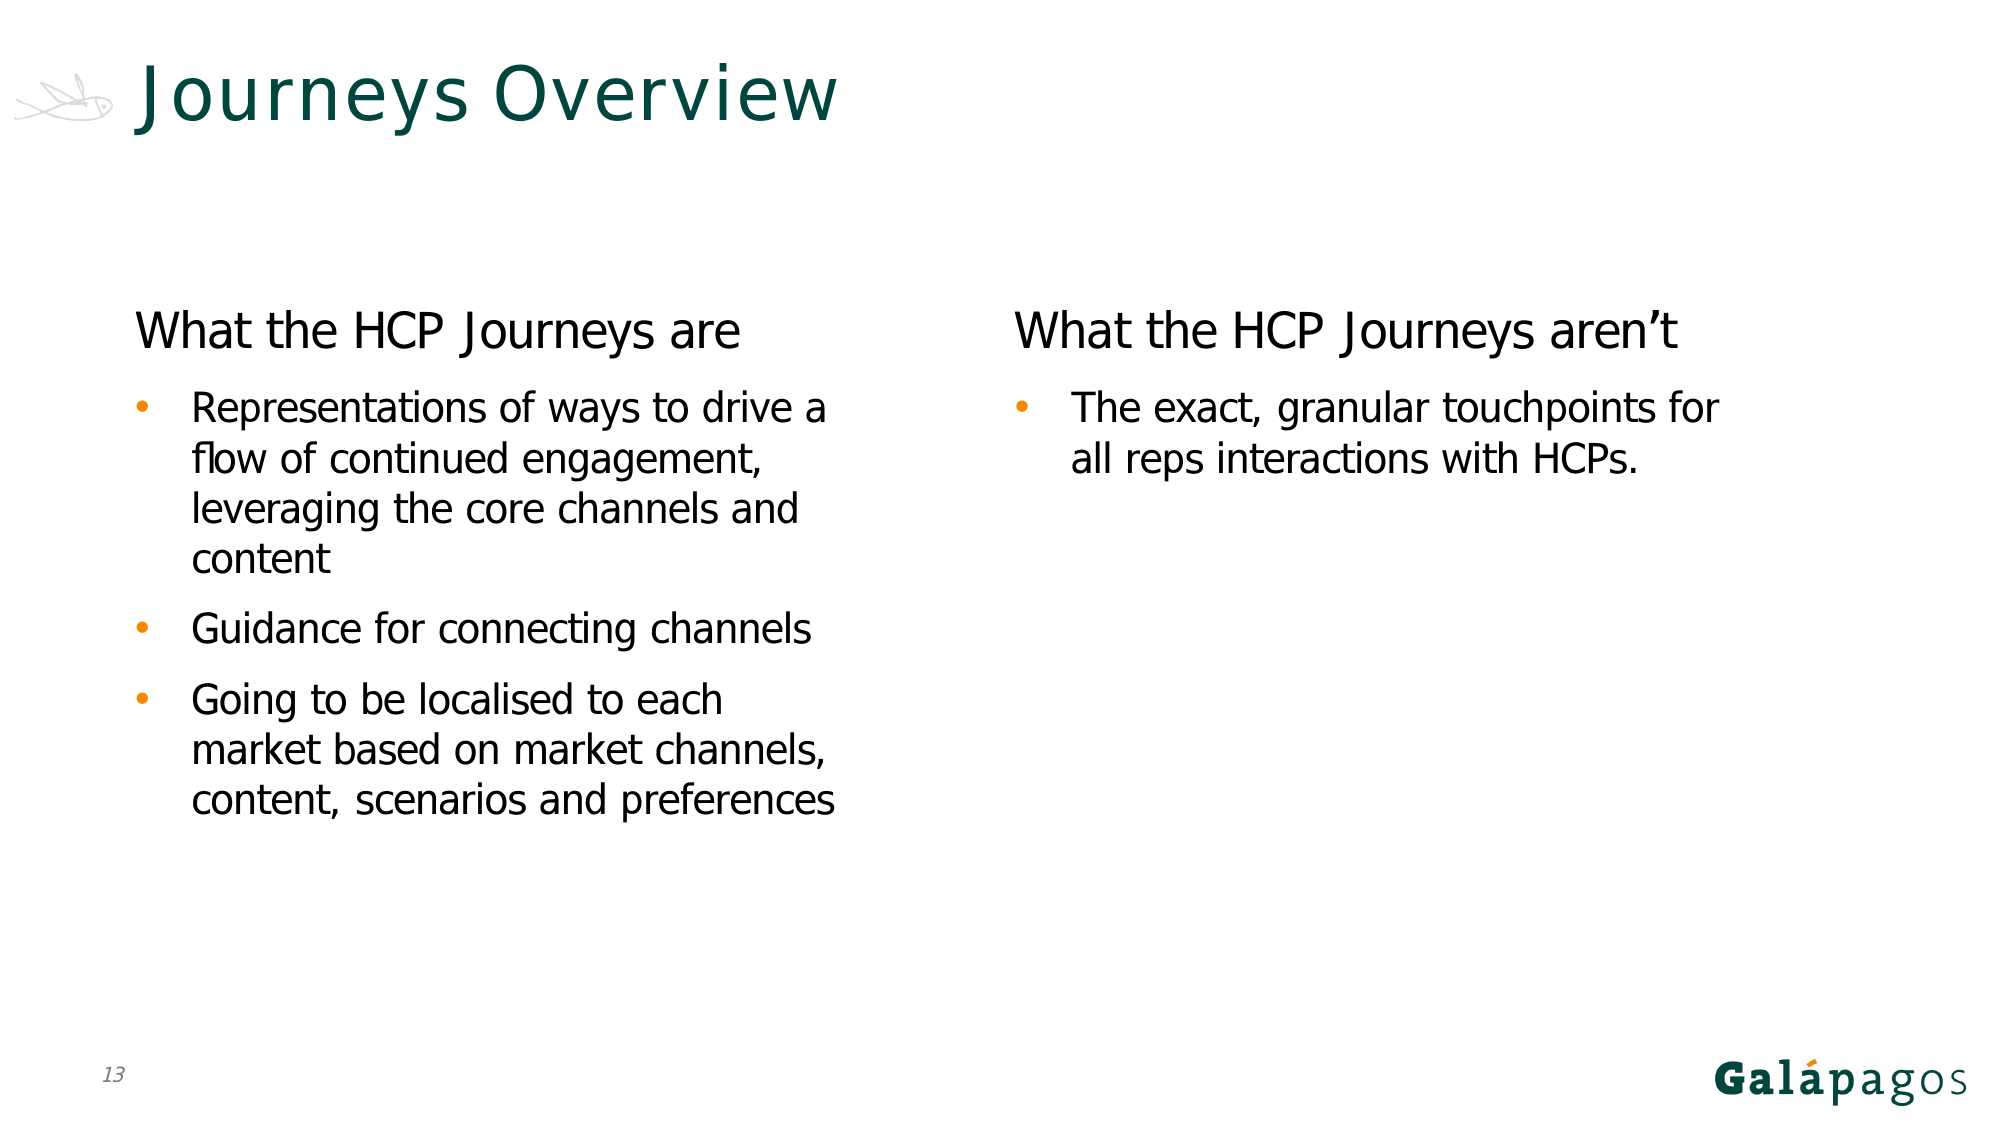

# Journeys Overview
What the HCP Journeys aren’t
The exact, granular touchpoints for all reps interactions with HCPs.

What the HCP Journeys are
Representations of ways to drive a flow of continued engagement, leveraging the core channels and content
Guidance for connecting channels
Going to be localised to each market based on market channels, content, scenarios and preferences